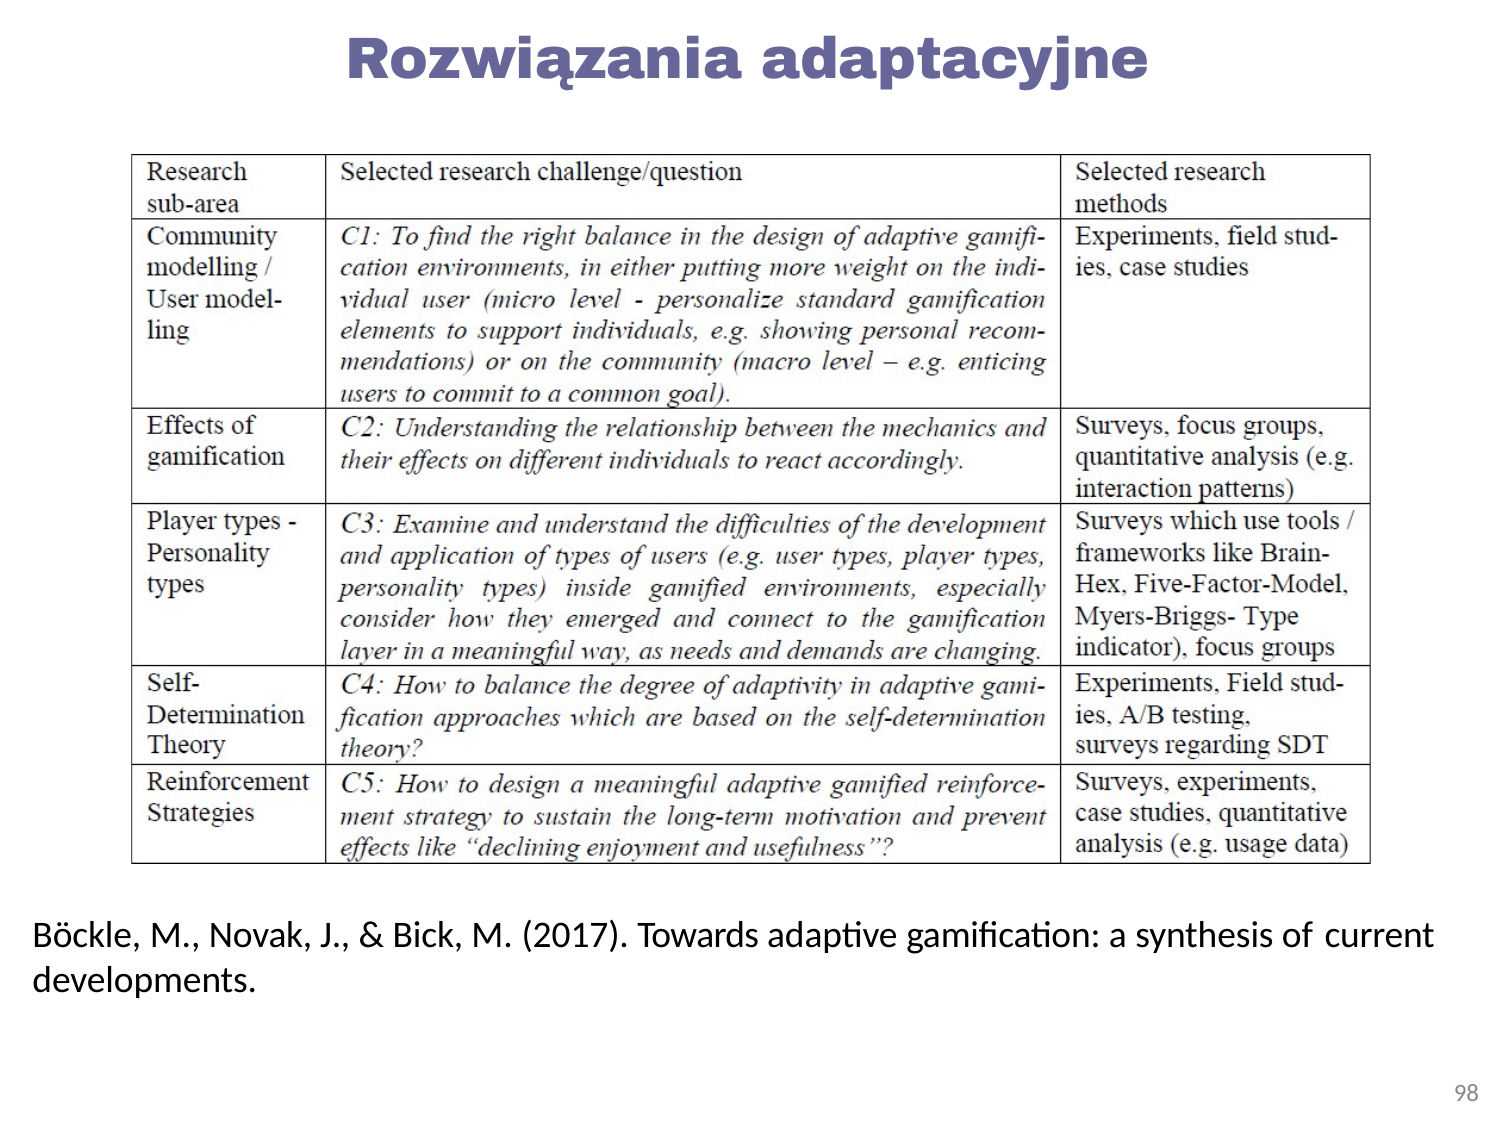

# Rozwiązania adaptacyjne

Böckle, M., Novak, J., & Bick, M. (2017). Towards adaptive gamification: a synthesis of current
developments.
98